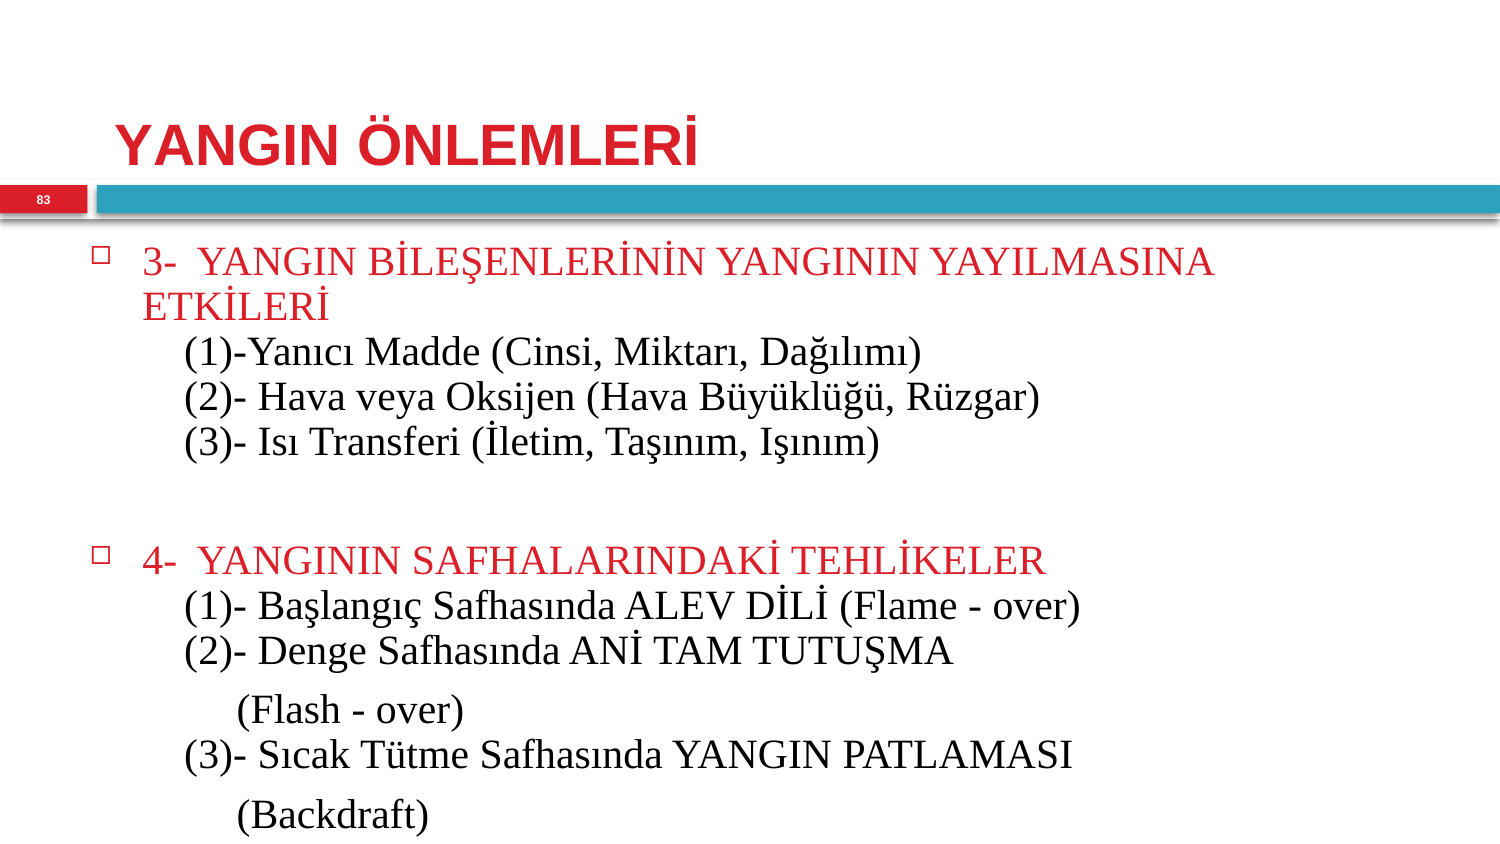

# YANGIN ÖNLEMLERİ
83
3-  YANGIN BİLEŞENLERİNİN YANGININ YAYILMASINA ETKİLERİ
    (1)-Yanıcı Madde (Cinsi, Miktarı, Dağılımı)
    (2)- Hava veya Oksijen (Hava Büyüklüğü, Rüzgar)
    (3)- Isı Transferi (İletim, Taşınım, Işınım)

4-  YANGININ SAFHALARINDAKİ TEHLİKELER
    (1)- Başlangıç Safhasında ALEV DİLİ (Flame - over)
    (2)- Denge Safhasında ANİ TAM TUTUŞMA
              (Flash - over)
    (3)- Sıcak Tütme Safhasında YANGIN PATLAMASI
              (Backdraft)